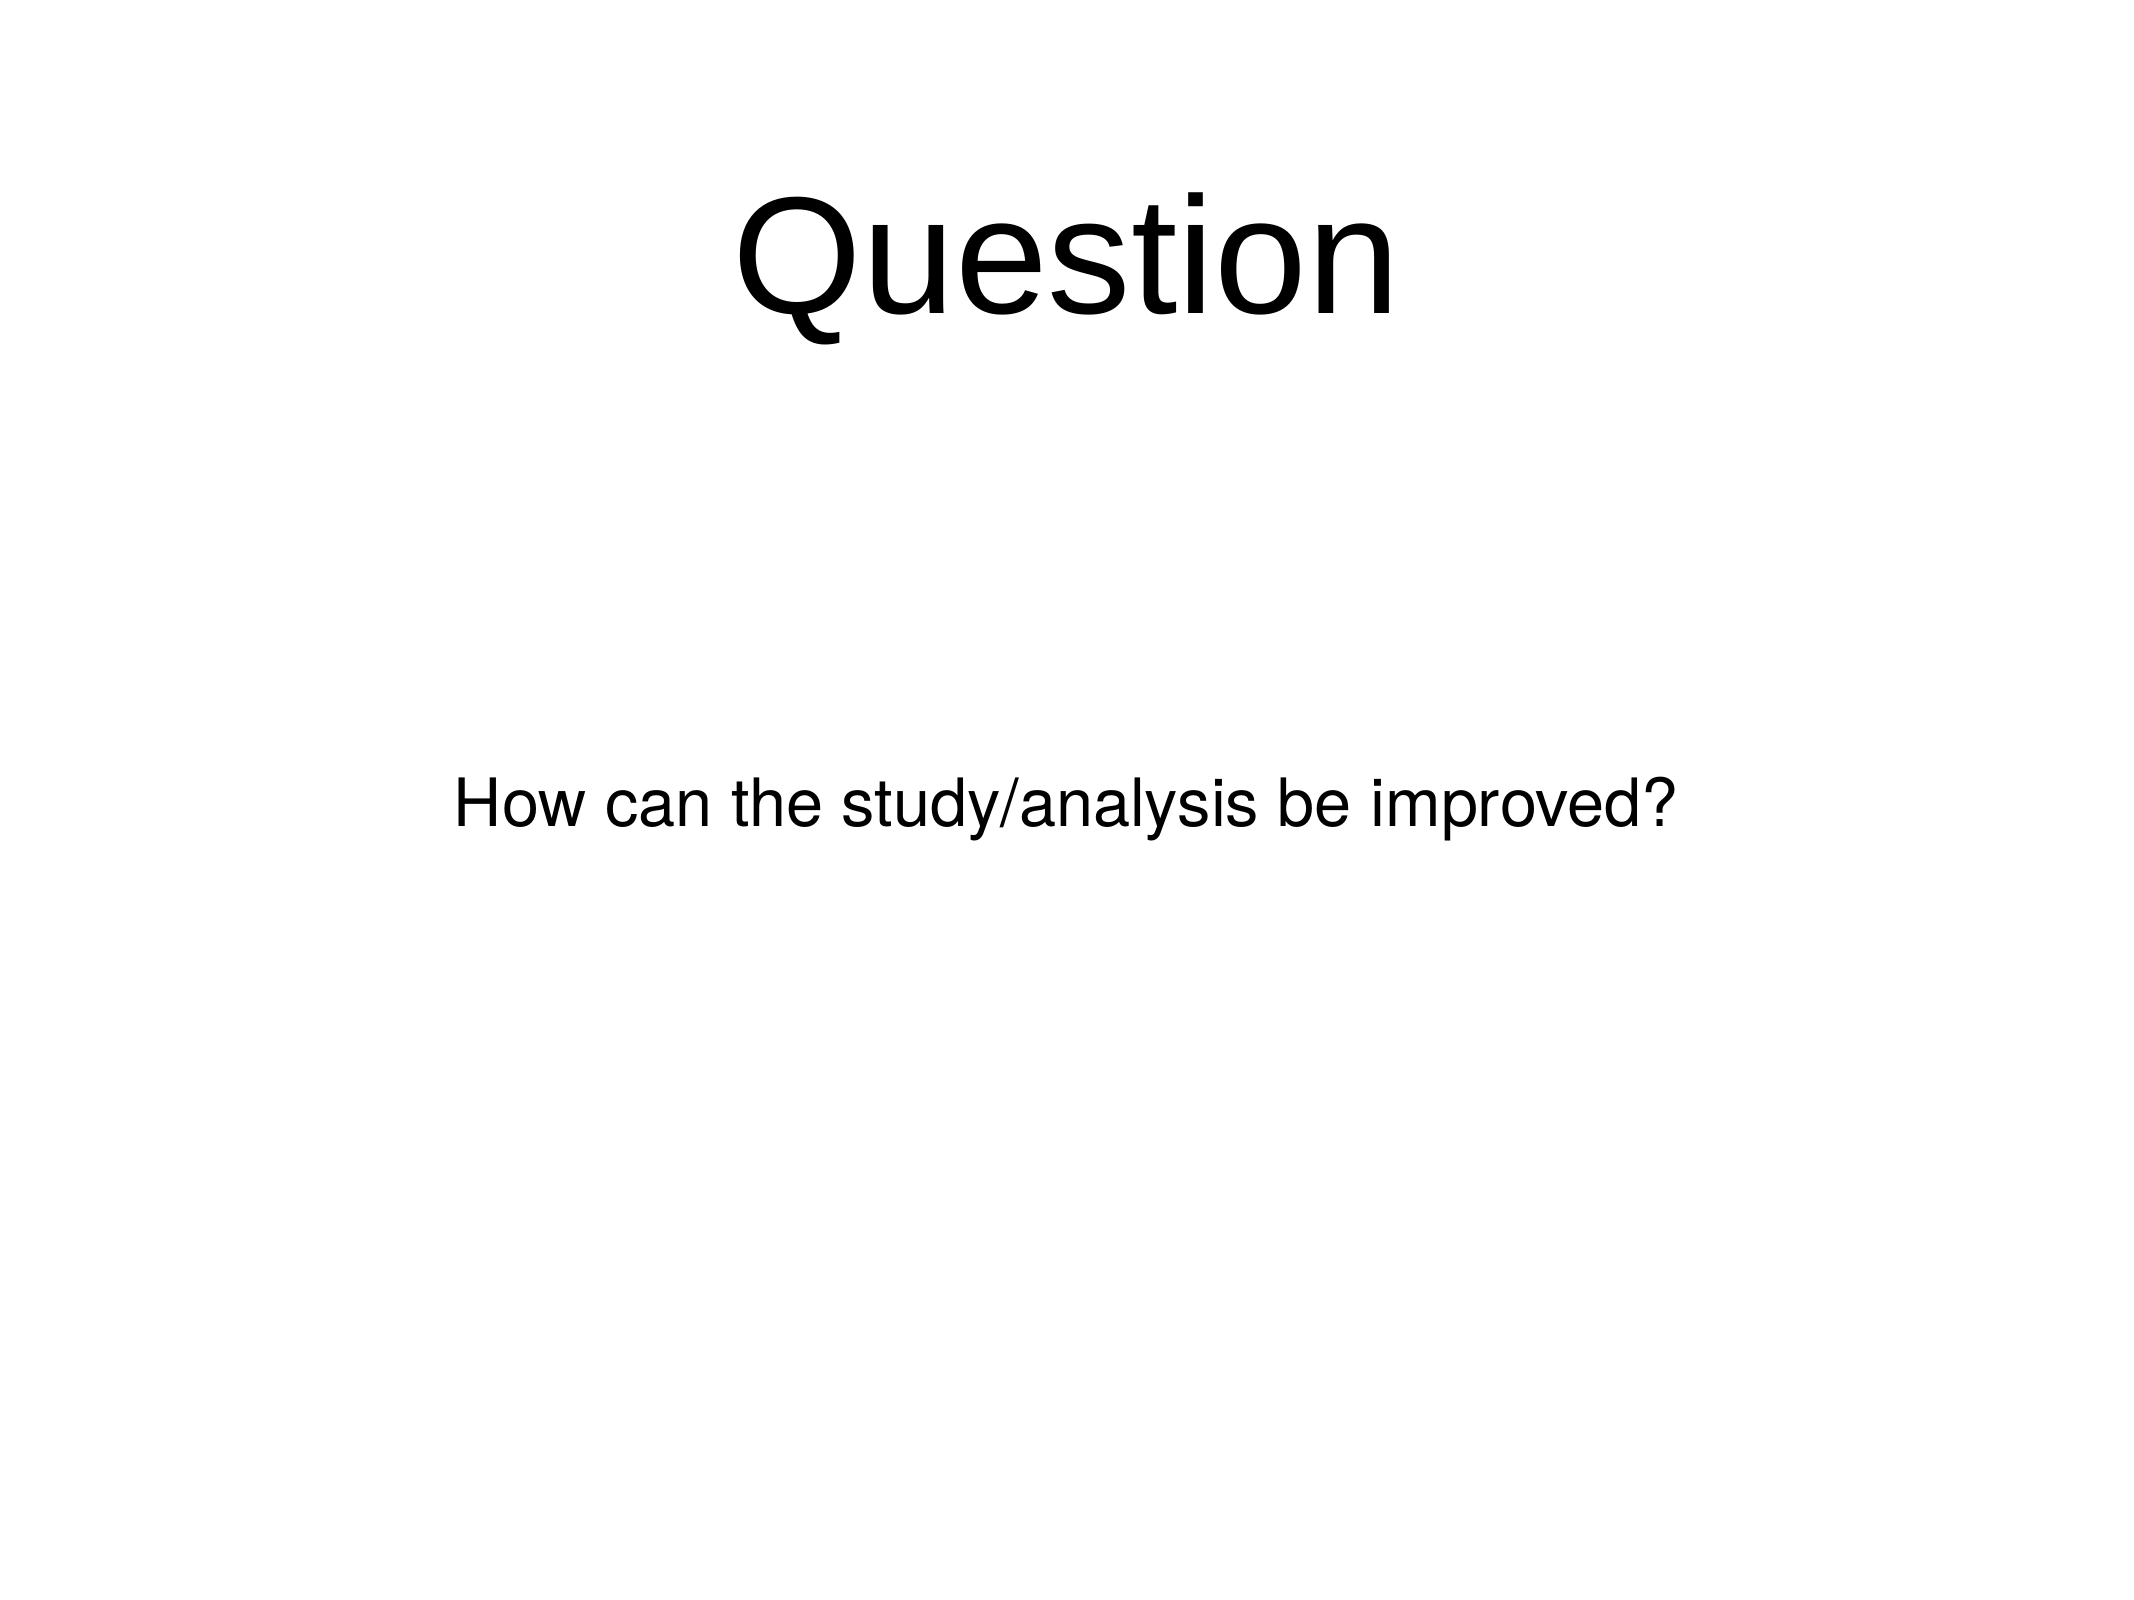

# Question
How can the study/analysis be improved?